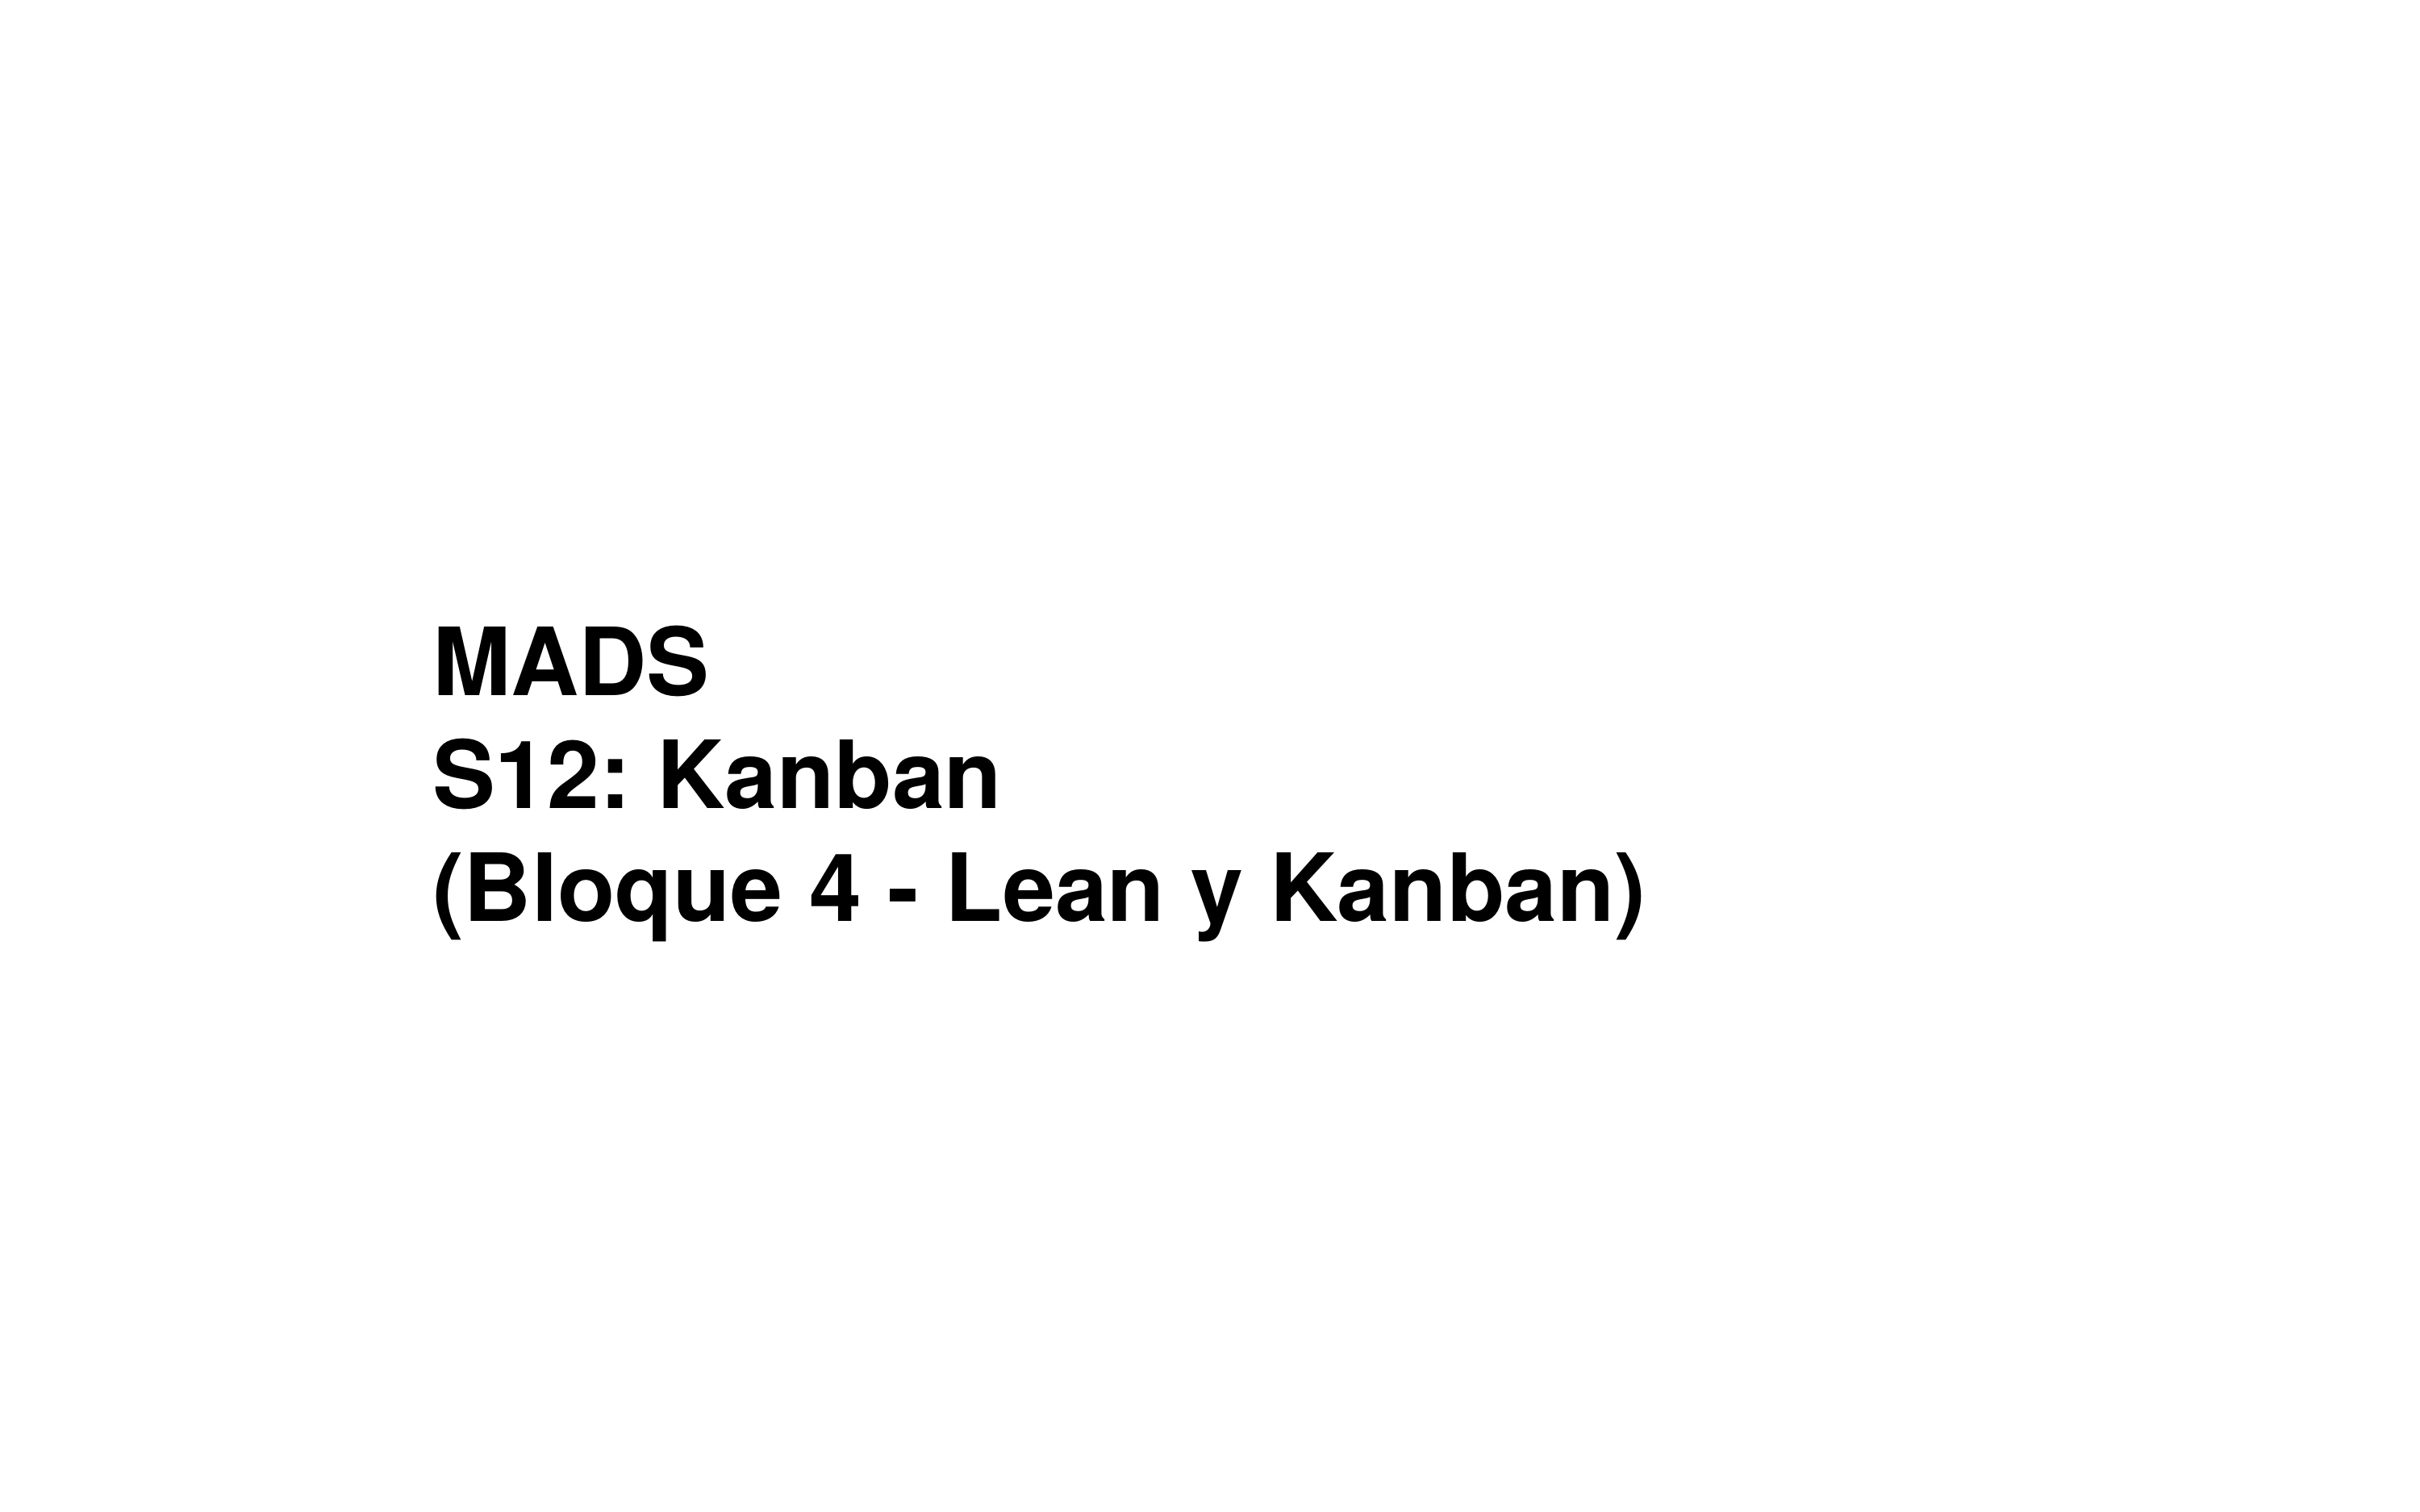

# MADS S12: Kanban
(Bloque 4 - Lean y Kanban)